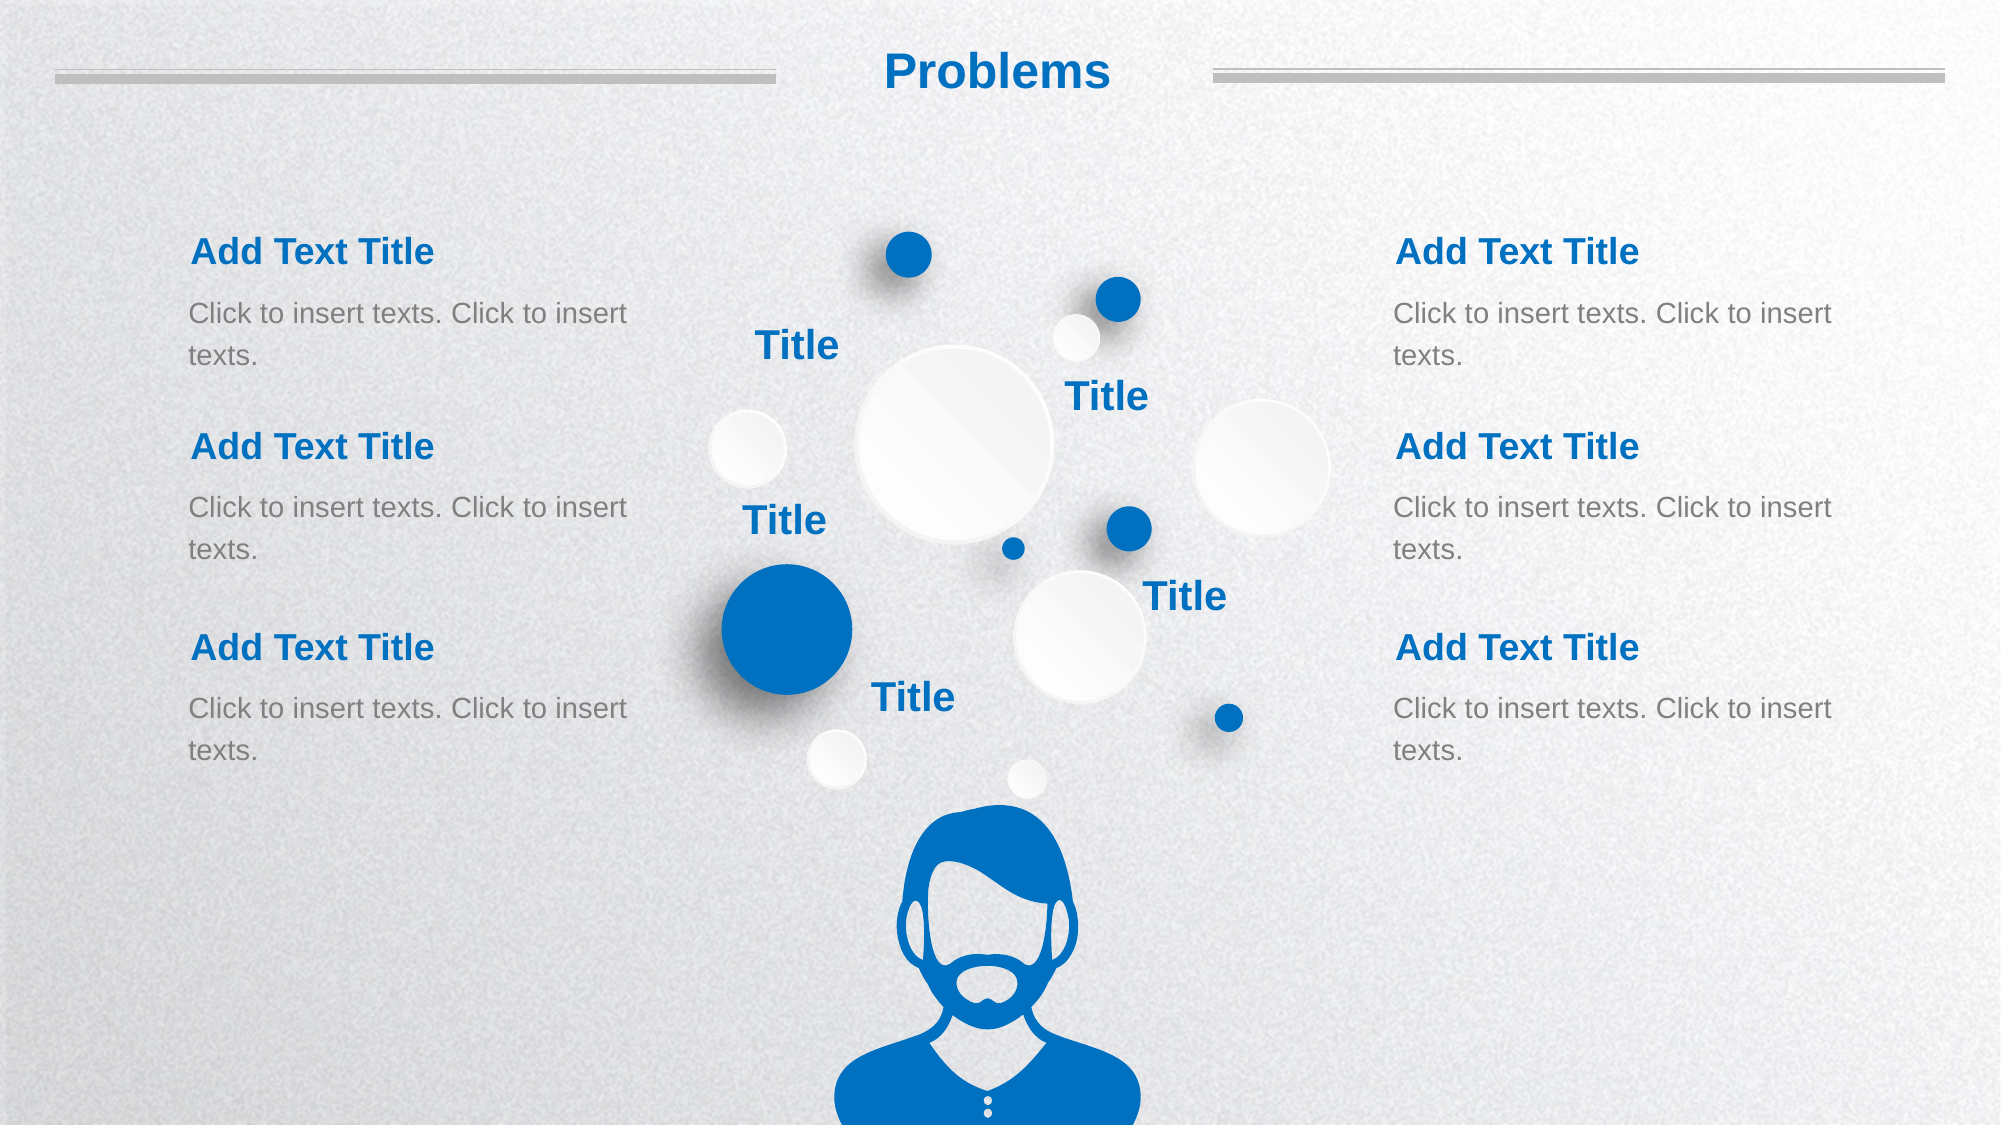

Problems
Add Text Title
Add Text Title

Click to insert texts. Click to insert texts.
Click to insert texts. Click to insert texts.
Title

Title

Add Text Title
Add Text Title
Click to insert texts. Click to insert texts.
Click to insert texts. Click to insert texts.
Title

Title

Add Text Title
Add Text Title
Title
Click to insert texts. Click to insert texts.
Click to insert texts. Click to insert texts.